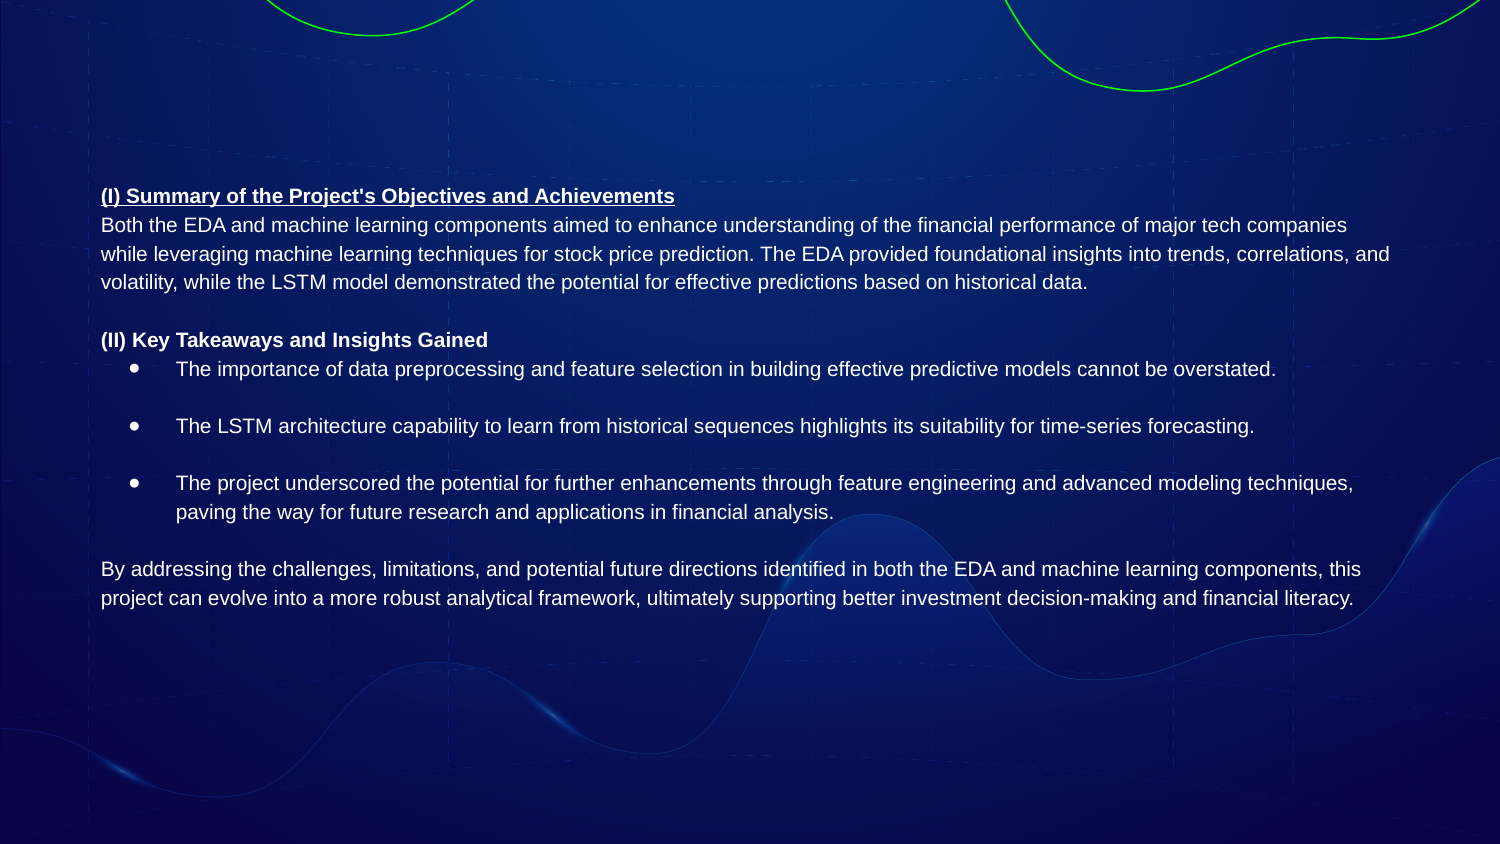

(I) Summary of the Project's Objectives and Achievements
Both the EDA and machine learning components aimed to enhance understanding of the financial performance of major tech companies while leveraging machine learning techniques for stock price prediction. The EDA provided foundational insights into trends, correlations, and volatility, while the LSTM model demonstrated the potential for effective predictions based on historical data.
(II) Key Takeaways and Insights Gained
The importance of data preprocessing and feature selection in building effective predictive models cannot be overstated.

The LSTM architecture capability to learn from historical sequences highlights its suitability for time-series forecasting.

The project underscored the potential for further enhancements through feature engineering and advanced modeling techniques, paving the way for future research and applications in financial analysis.

By addressing the challenges, limitations, and potential future directions identified in both the EDA and machine learning components, this project can evolve into a more robust analytical framework, ultimately supporting better investment decision-making and financial literacy.